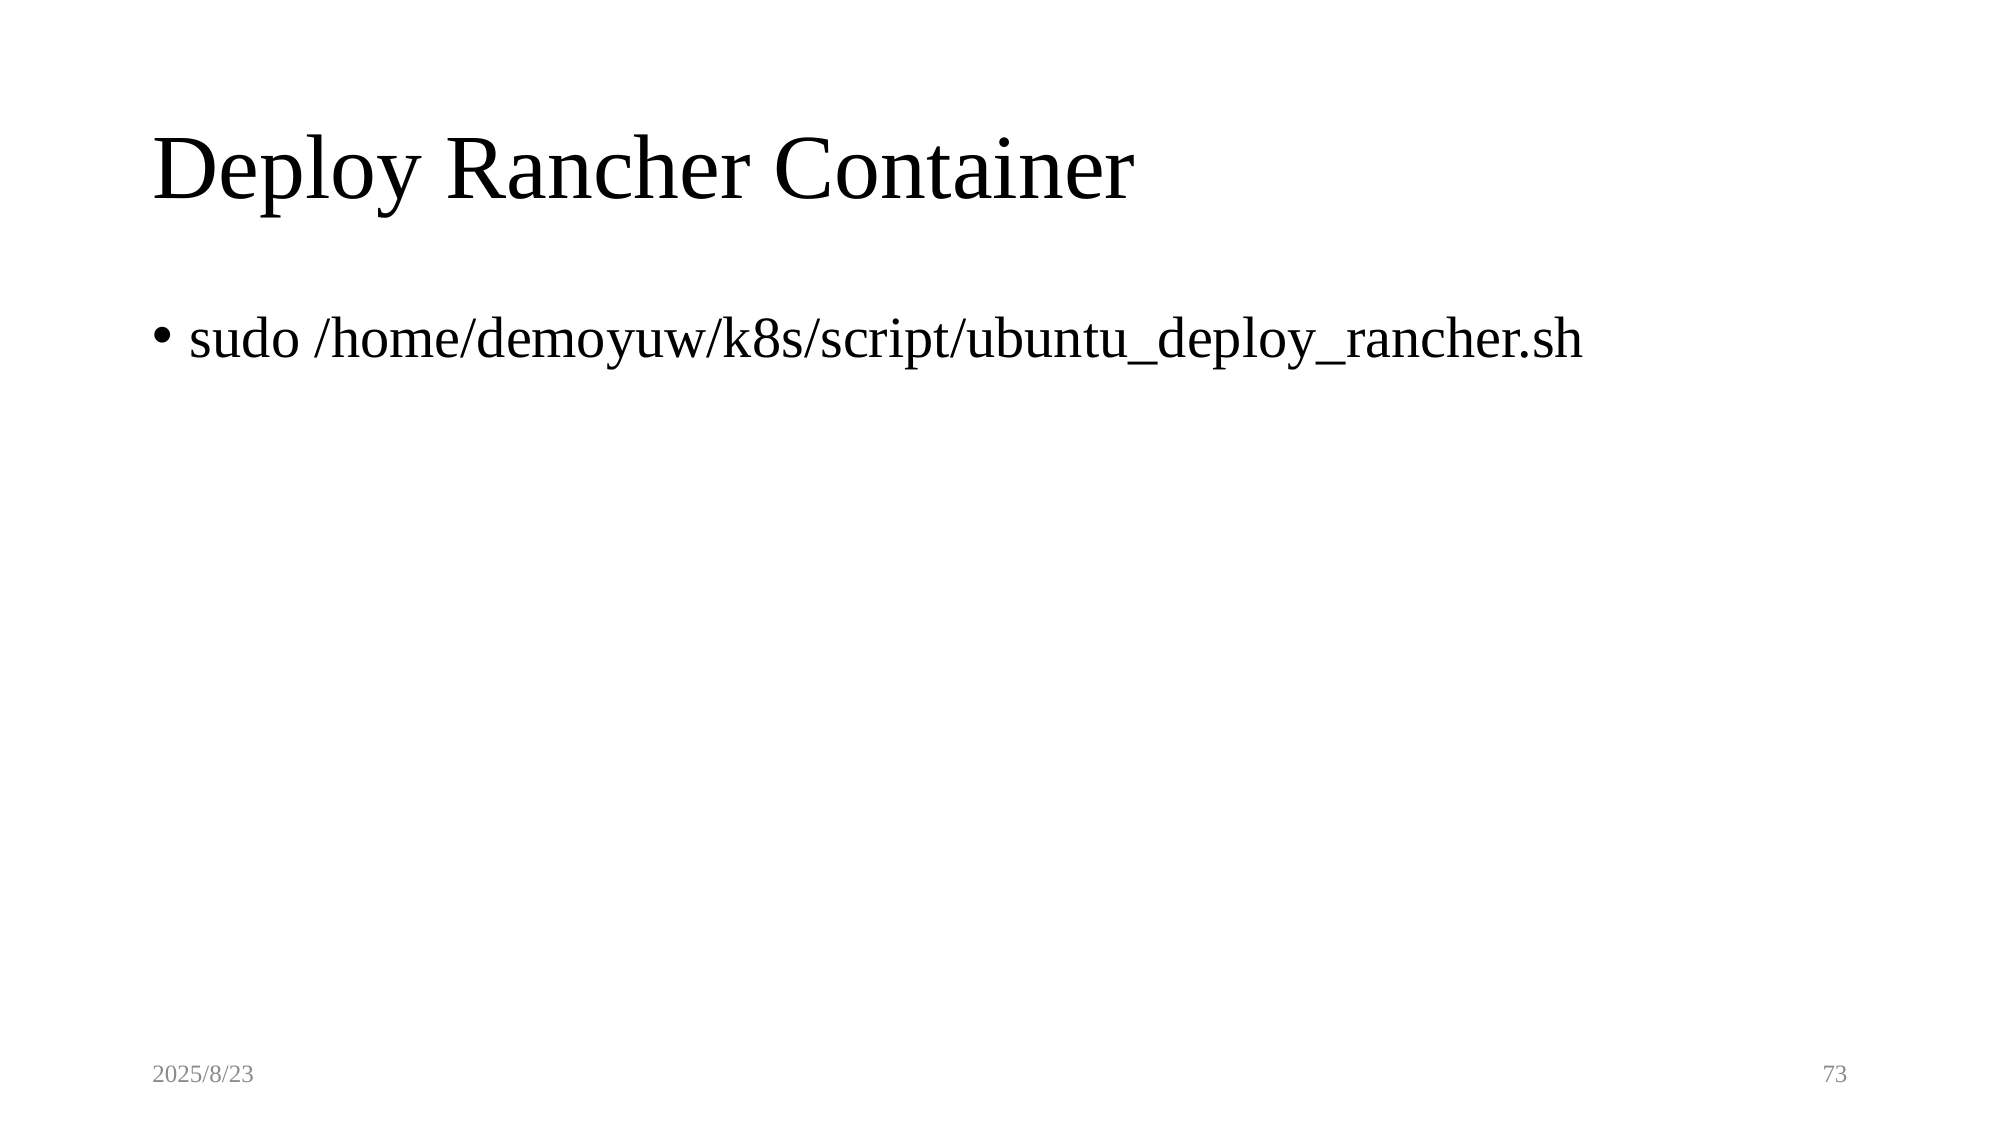

# Deploy Rancher Container
sudo /home/demoyuw/k8s/script/ubuntu_deploy_rancher.sh
2025/8/23
73